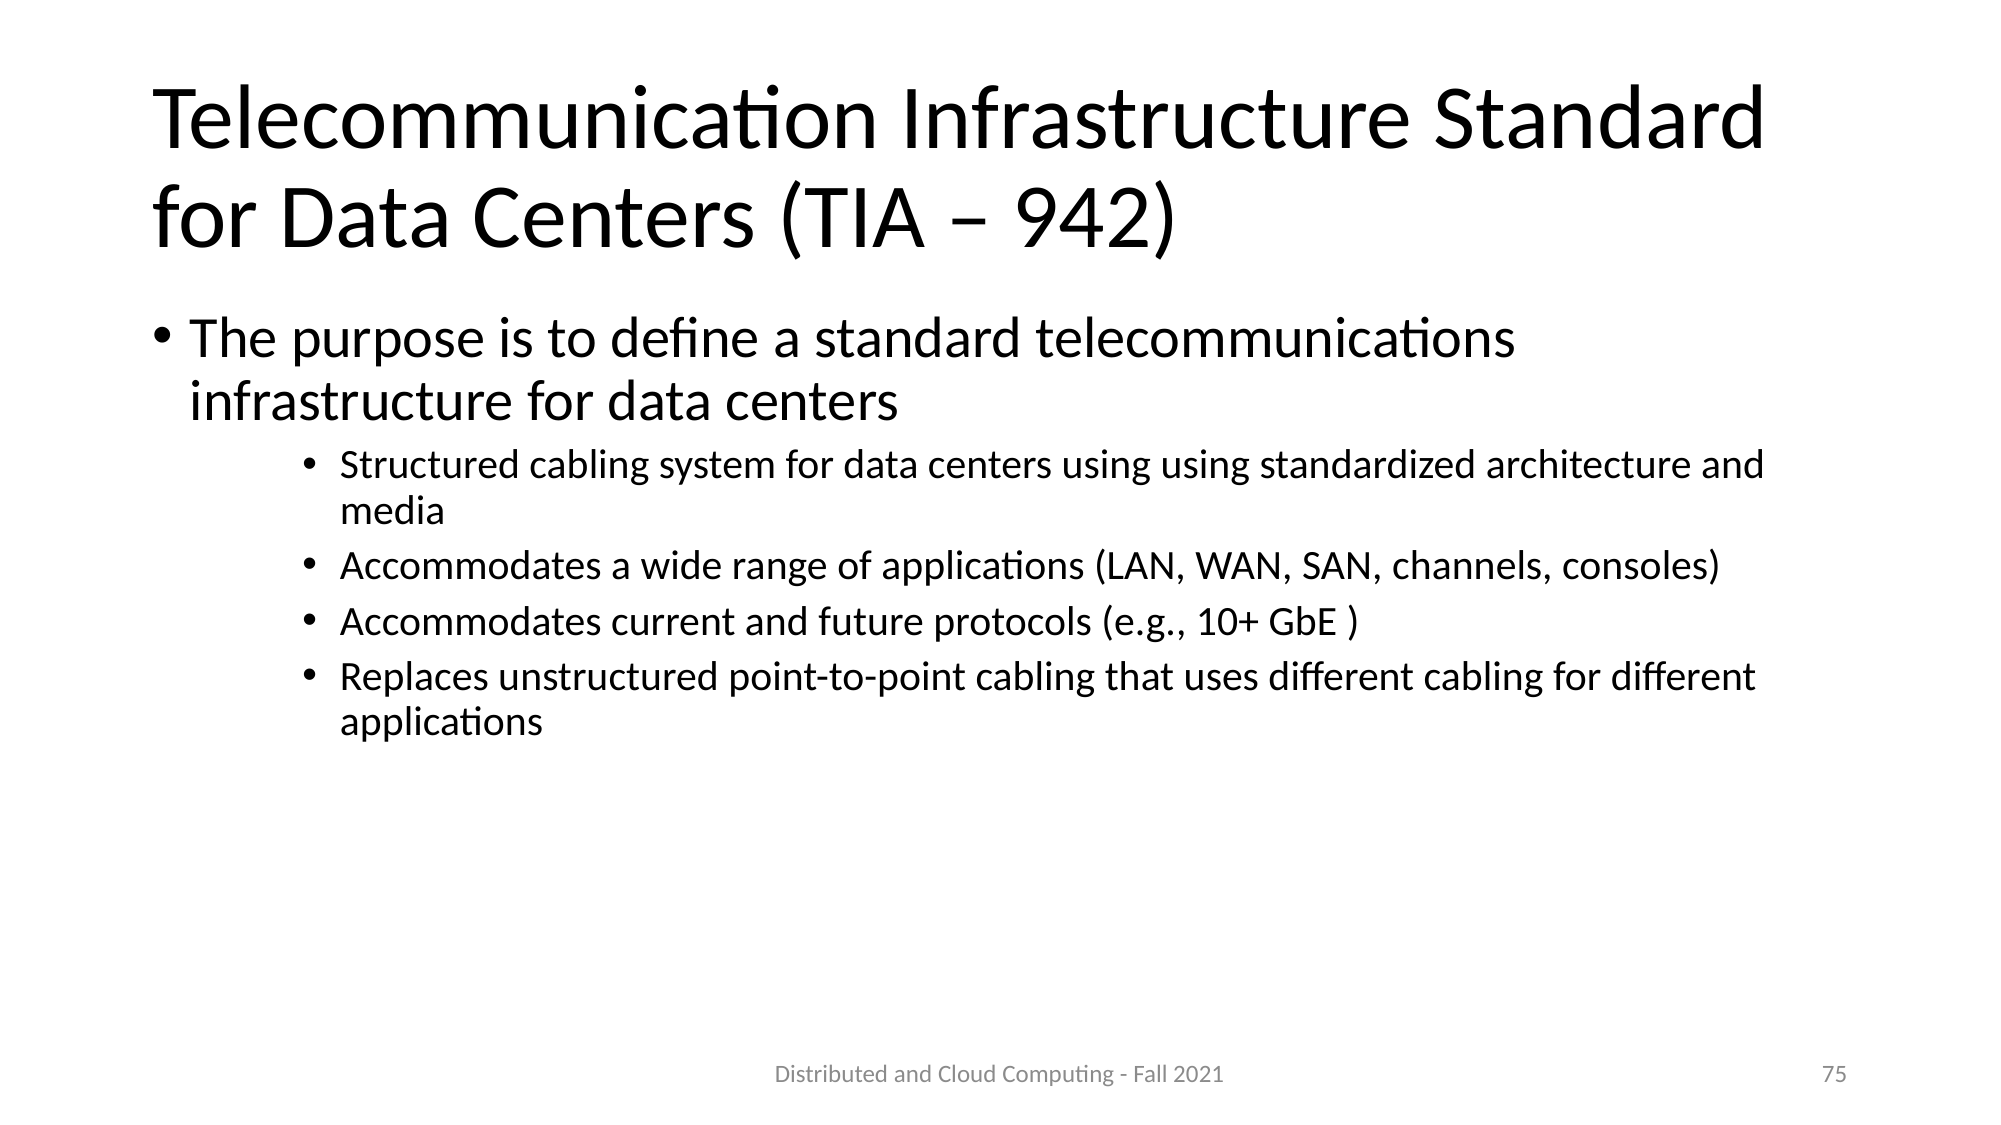

# Telecommunication Infrastructure Standard for Data Centers (TIA – 942)
The purpose is to define a standard telecommunications infrastructure for data centers
Structured cabling system for data centers using using standardized architecture and media
Accommodates a wide range of applications (LAN, WAN, SAN, channels, consoles)
Accommodates current and future protocols (e.g., 10+ GbE )
Replaces unstructured point-to-point cabling that uses different cabling for different applications
Distributed and Cloud Computing - Fall 2021
75